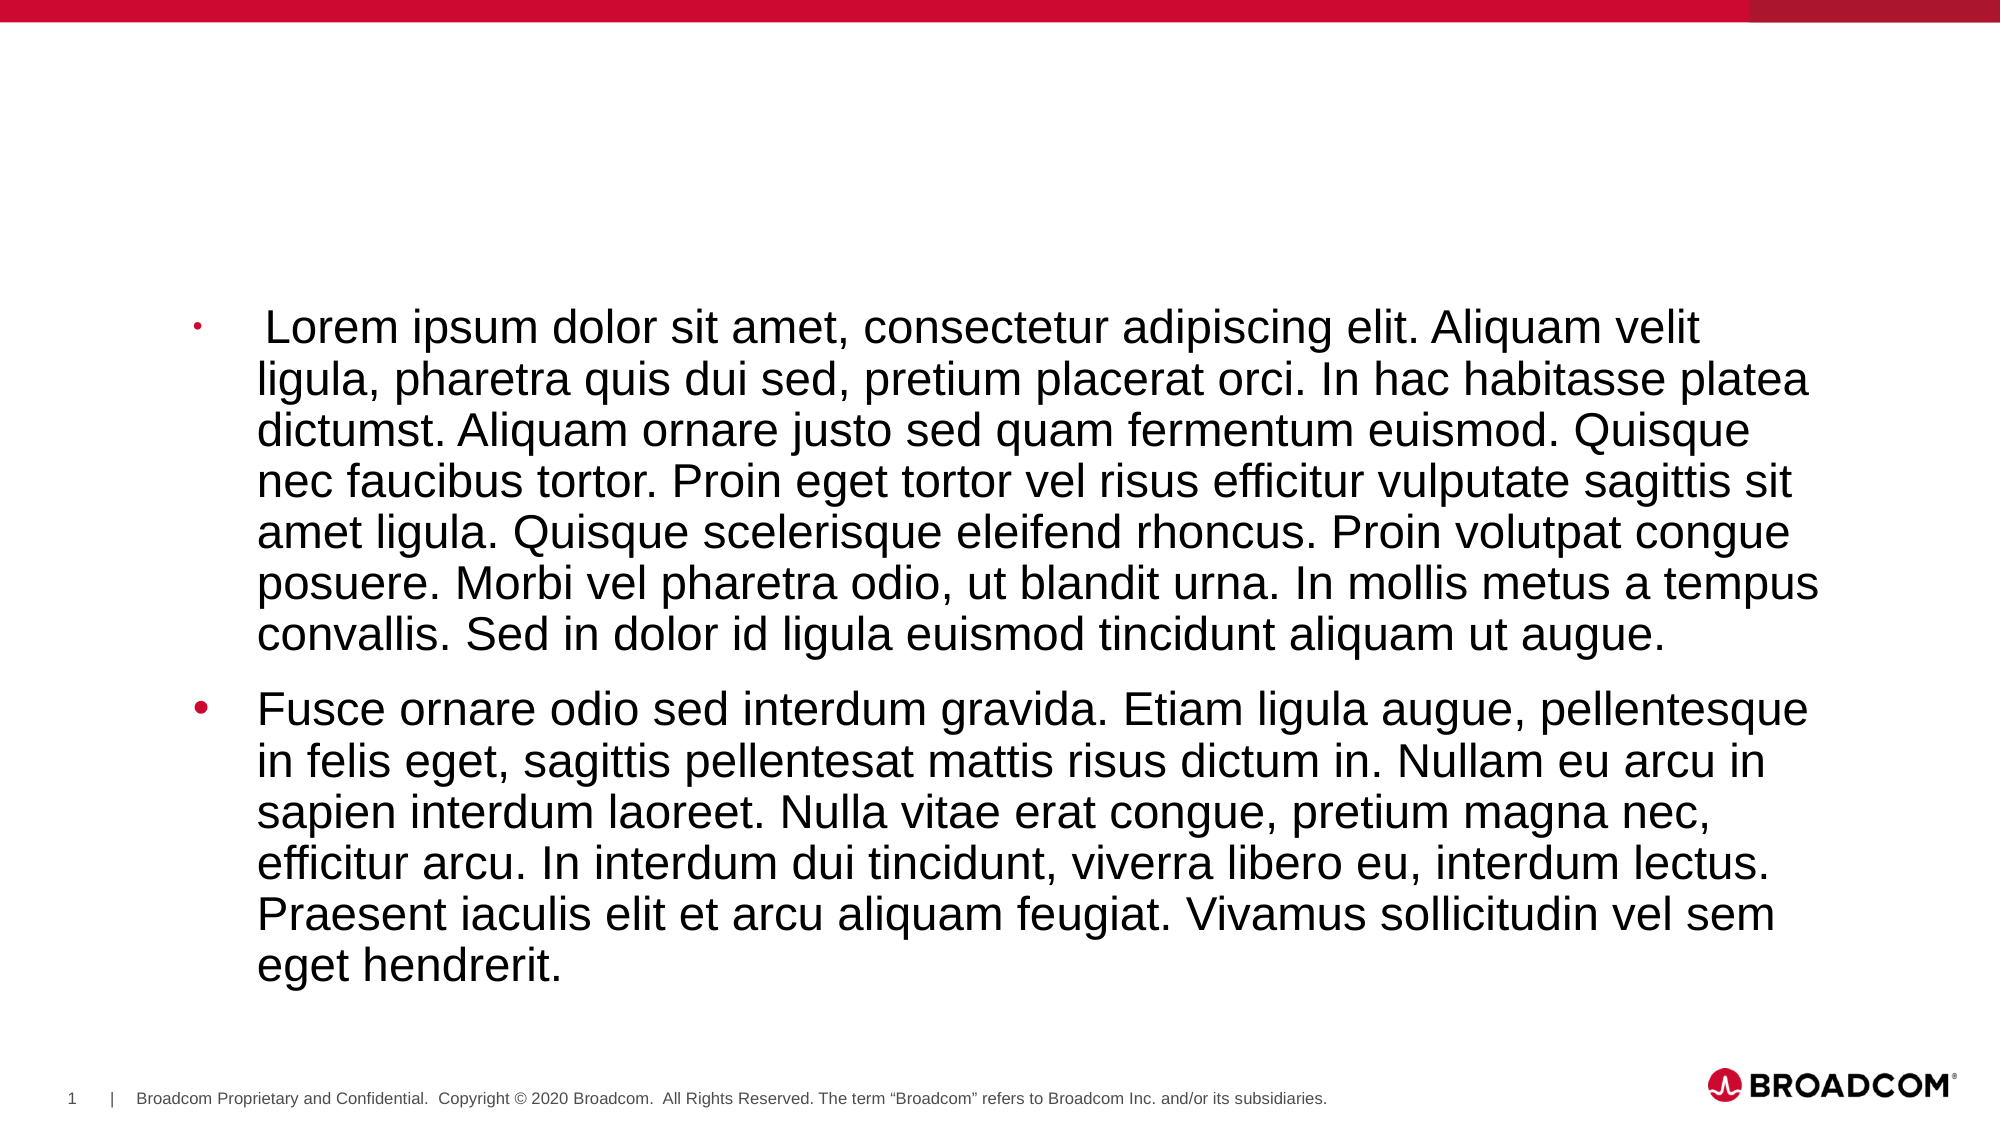

#
 Lorem ipsum dolor sit amet, consectetur adipiscing elit. Aliquam velit ligula, pharetra quis dui sed, pretium placerat orci. In hac habitasse platea dictumst. Aliquam ornare justo sed quam fermentum euismod. Quisque nec faucibus tortor. Proin eget tortor vel risus efficitur vulputate sagittis sit amet ligula. Quisque scelerisque eleifend rhoncus. Proin volutpat congue posuere. Morbi vel pharetra odio, ut blandit urna. In mollis metus a tempus convallis. Sed in dolor id ligula euismod tincidunt aliquam ut augue.
Fusce ornare odio sed interdum gravida. Etiam ligula augue, pellentesque in felis eget, sagittis pellentesat mattis risus dictum in. Nullam eu arcu in sapien interdum laoreet. Nulla vitae erat congue, pretium magna nec, efficitur arcu. In interdum dui tincidunt, viverra libero eu, interdum lectus. Praesent iaculis elit et arcu aliquam feugiat. Vivamus sollicitudin vel sem eget hendrerit.